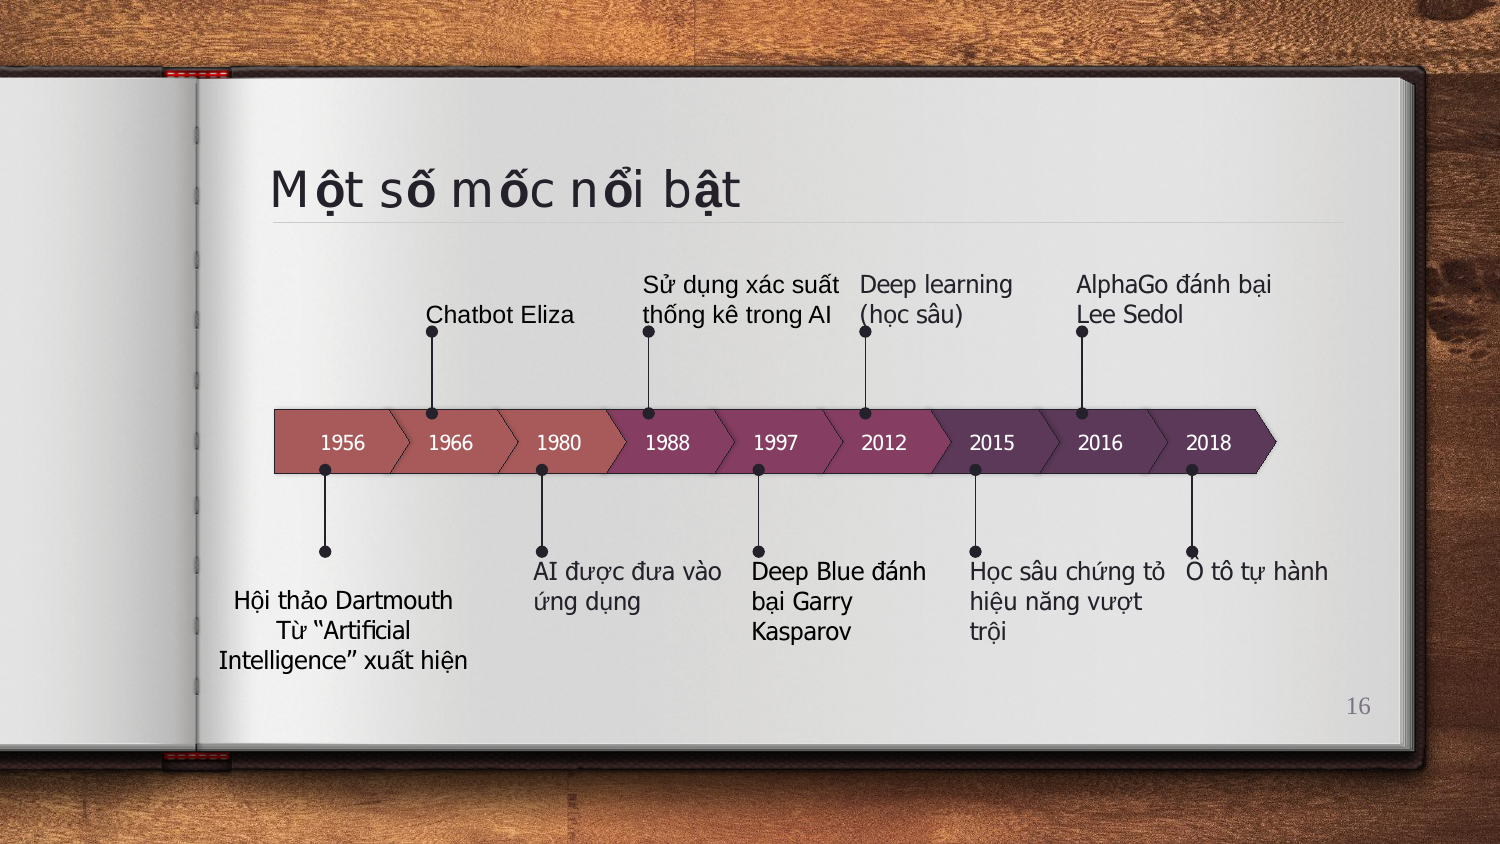

# Một số mốc nổi bật
Chatbot Eliza
Sử dụng xác suất thống kê trong AI
Deep learning (học sâu)
AlphaGo đánh bại Lee Sedol
1956
1966
1980
1988
1997
2012
2015
2016
2018
AI được đưa vào ứng dụng
Deep Blue đánh bại Garry Kasparov
Học sâu chứng tỏ hiệu năng vượt trội
Ô tô tự hành
Hội thảo Dartmouth
Từ “Artificial Intelligence” xuất hiện
16